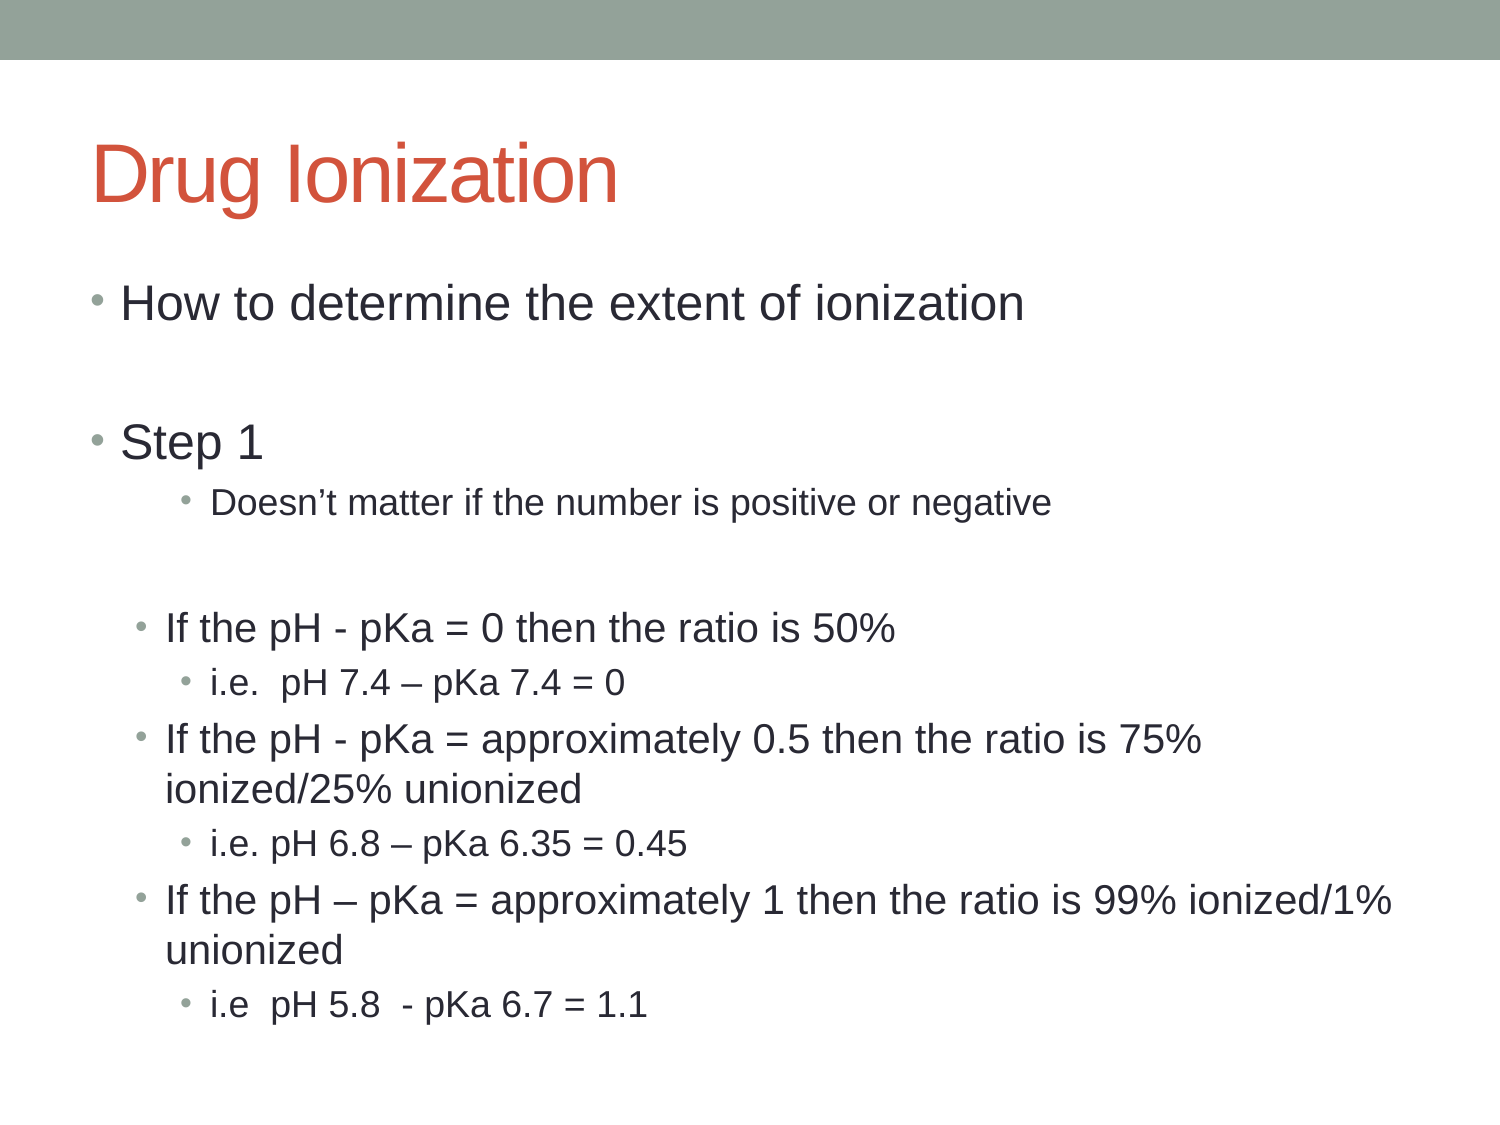

# Drug Ionization
How to determine the extent of ionization

Step 1
Doesn’t matter if the number is positive or negative

If the pH - pKa = 0 then the ratio is 50%
i.e.  pH 7.4 – pKa 7.4 = 0
If the pH - pKa = approximately 0.5 then the ratio is 75% ionized/25% unionized
i.e. pH 6.8 – pKa 6.35 = 0.45
If the pH – pKa = approximately 1 then the ratio is 99% ionized/1% unionized
i.e  pH 5.8  - pKa 6.7 = 1.1